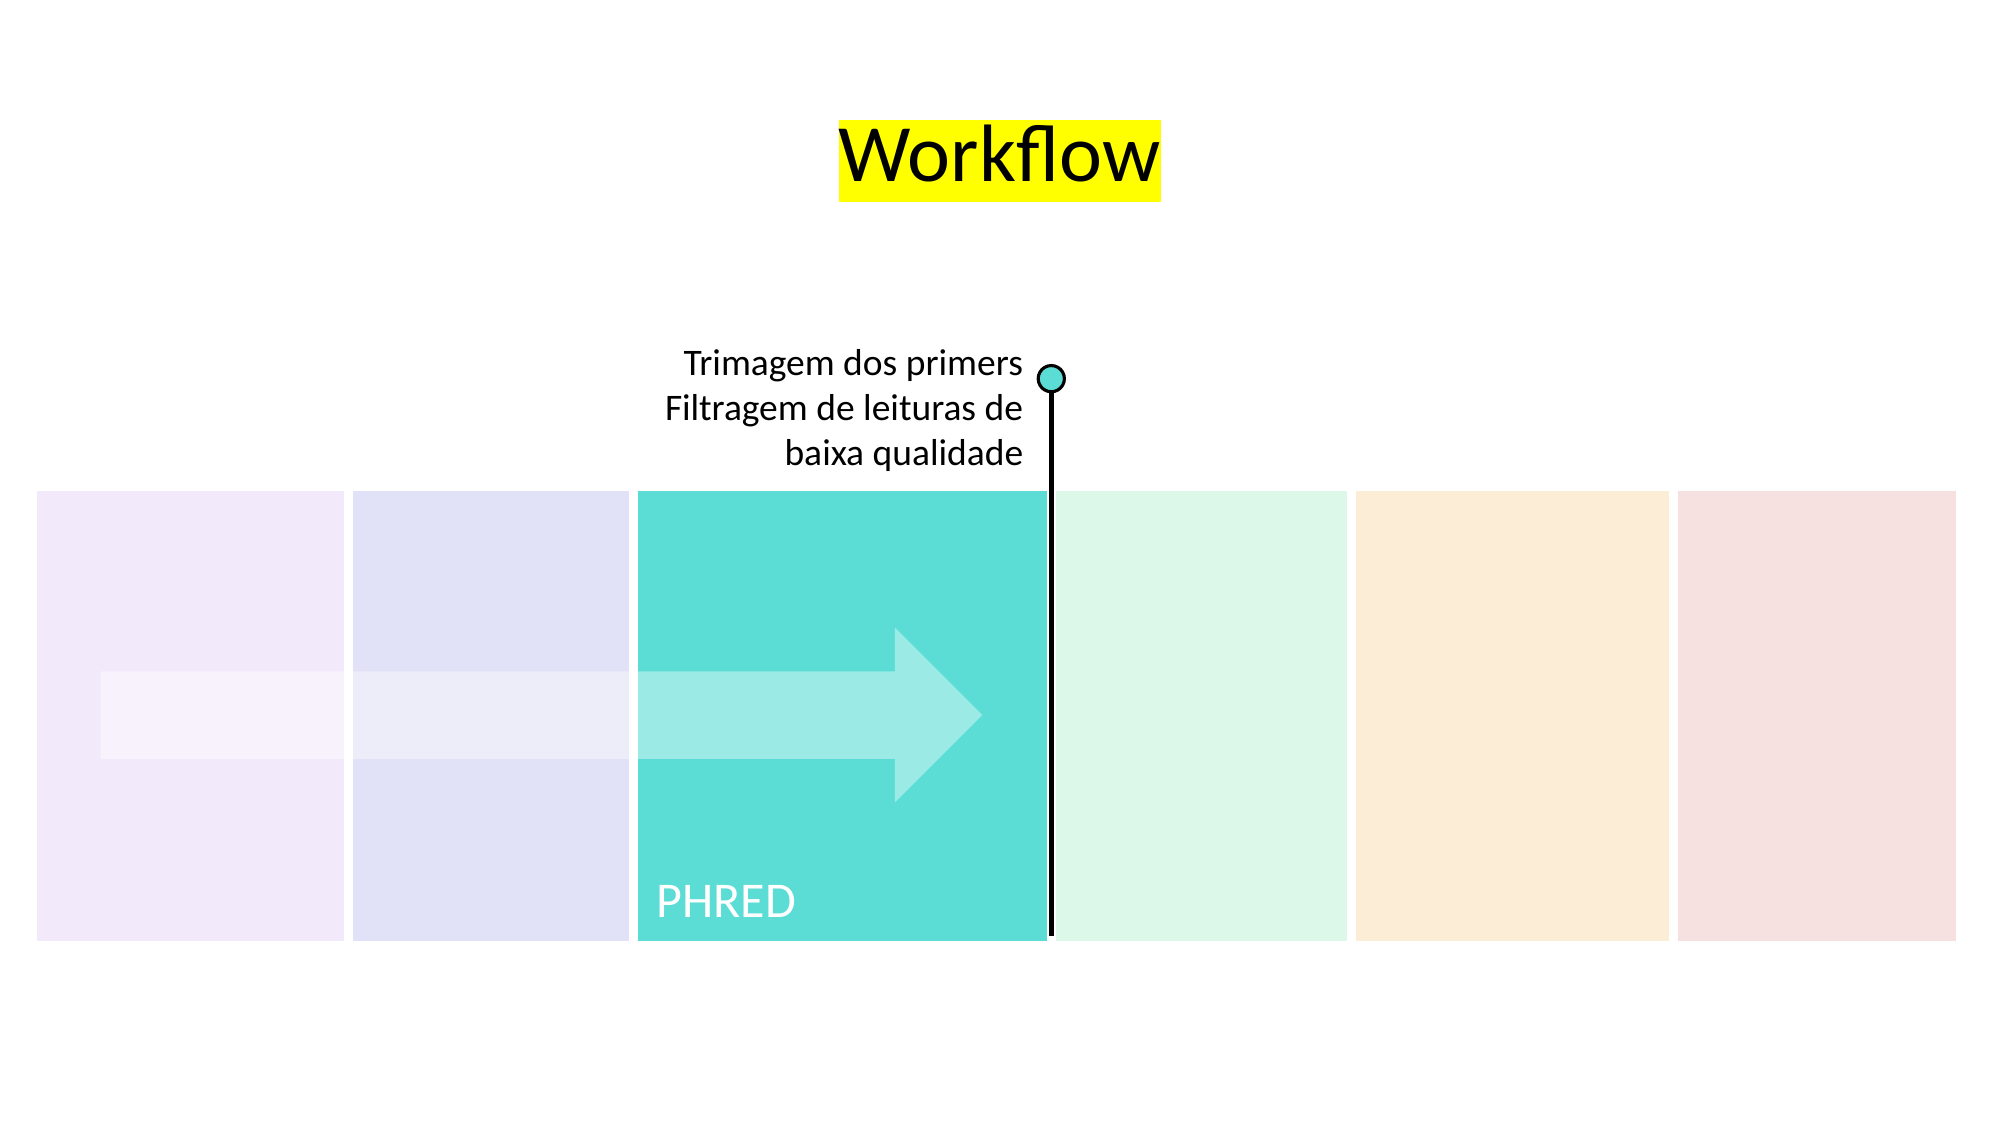

# Workflow
Trimagem dos primers
Filtragem de leituras de baixa qualidade

PHRED